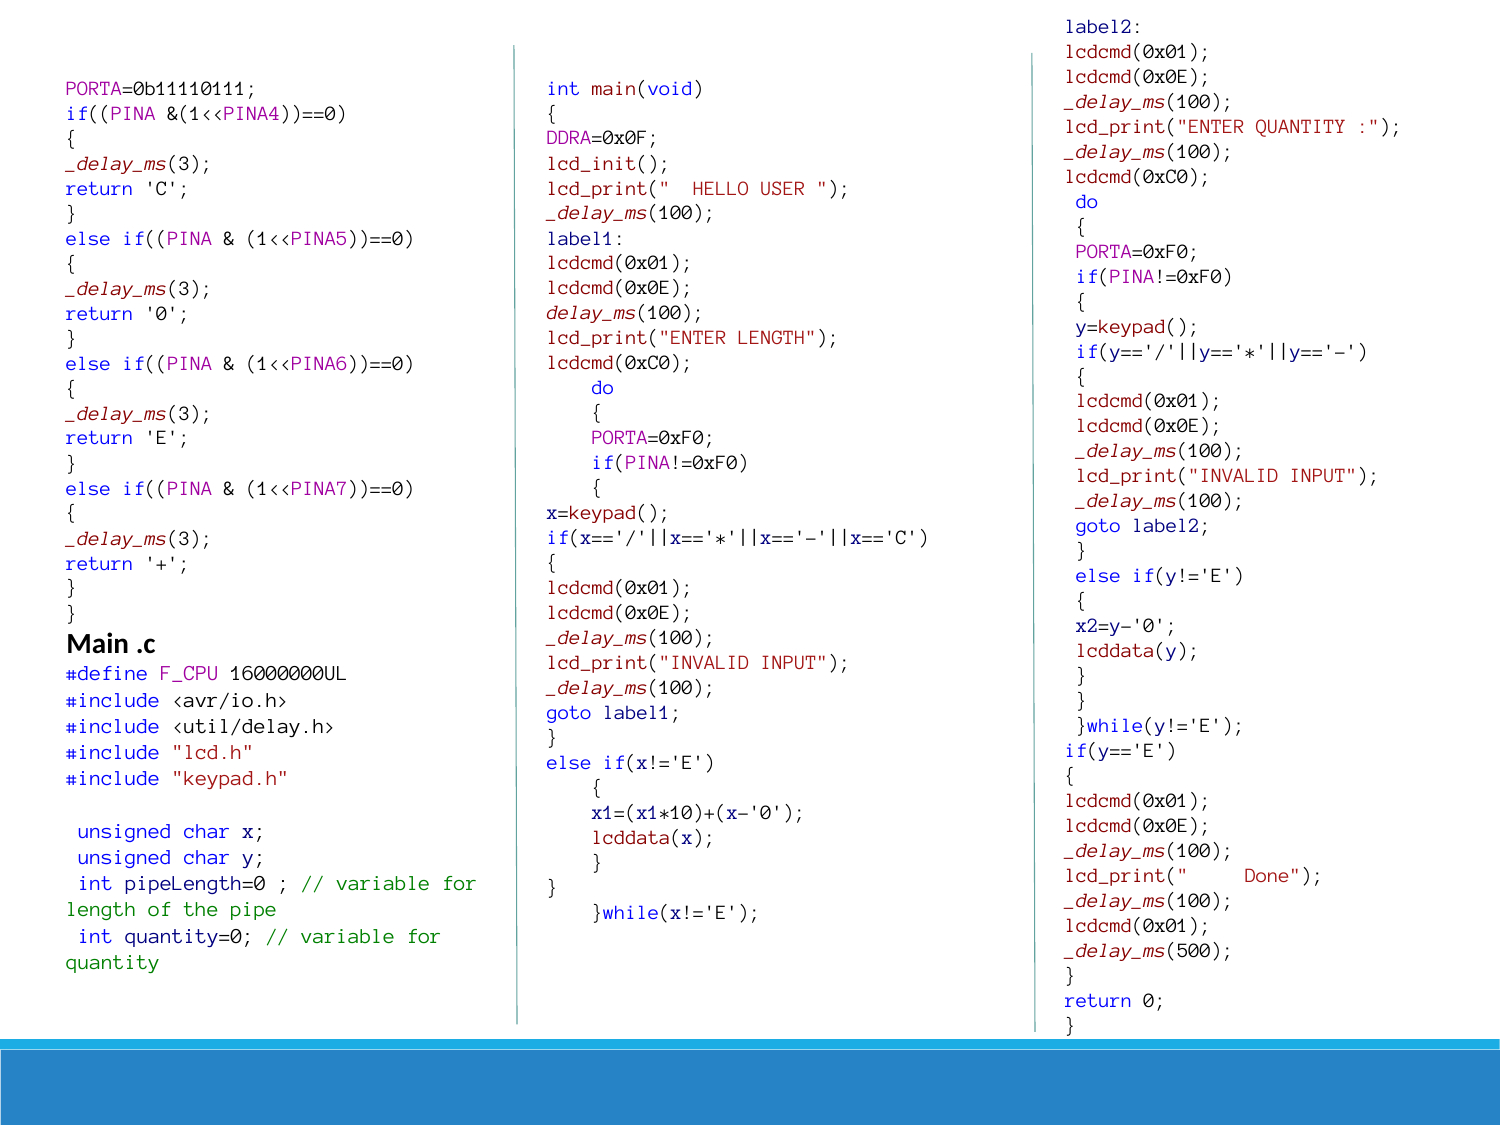

label2:
lcdcmd(0x01);
lcdcmd(0x0E);
_delay_ms(100);
lcd_print("ENTER QUANTITY :");
_delay_ms(100);
lcdcmd(0xC0);
 do
 {
 PORTA=0xF0;
 if(PINA!=0xF0)
 {
 y=keypad();
 if(y=='/'||y=='*'||y=='-')
 {
 lcdcmd(0x01);
 lcdcmd(0x0E);
 _delay_ms(100);
 lcd_print("INVALID INPUT");
 _delay_ms(100);
 goto label2;
 }
 else if(y!='E')
 {
 x2=y-'0';
 lcddata(y);
 }
 }
 }while(y!='E');
if(y=='E')
{
lcdcmd(0x01);
lcdcmd(0x0E);
_delay_ms(100);
lcd_print("     Done");
_delay_ms(100);
lcdcmd(0x01);
_delay_ms(500);
}
return 0;
}

PORTA=0b11110111;
if((PINA &(1<<PINA4))==0)
{
_delay_ms(3);
return 'C';
}
else if((PINA & (1<<PINA5))==0)
{
_delay_ms(3);
return '0';
}
else if((PINA & (1<<PINA6))==0)
{
_delay_ms(3);
return 'E';
}
else if((PINA & (1<<PINA7))==0)
{
_delay_ms(3);
return '+';
}
}
Main .c
#define F_CPU 16000000UL
#include <avr/io.h>
#include <util/delay.h>
#include "lcd.h"
#include "keypad.h"

 unsigned char x;
 unsigned char y;
 int pipeLength=0 ; // variable for length of the pipe
 int quantity=0; // variable for quantity

int main(void)
{
DDRA=0x0F;
lcd_init();
lcd_print("  HELLO USER ");
_delay_ms(100);
label1:
lcdcmd(0x01);
lcdcmd(0x0E);
delay_ms(100);
lcd_print("ENTER LENGTH");
lcdcmd(0xC0);
    do
    {
    PORTA=0xF0;
    if(PINA!=0xF0)
    {
x=keypad();
if(x=='/'||x=='*'||x=='-'||x=='C')
{
lcdcmd(0x01);
lcdcmd(0x0E);
_delay_ms(100);
lcd_print("INVALID INPUT");
_delay_ms(100);
goto label1;
}
else if(x!='E')
    {
    x1=(x1*10)+(x-'0');
    lcddata(x);
    }
}
    }while(x!='E');